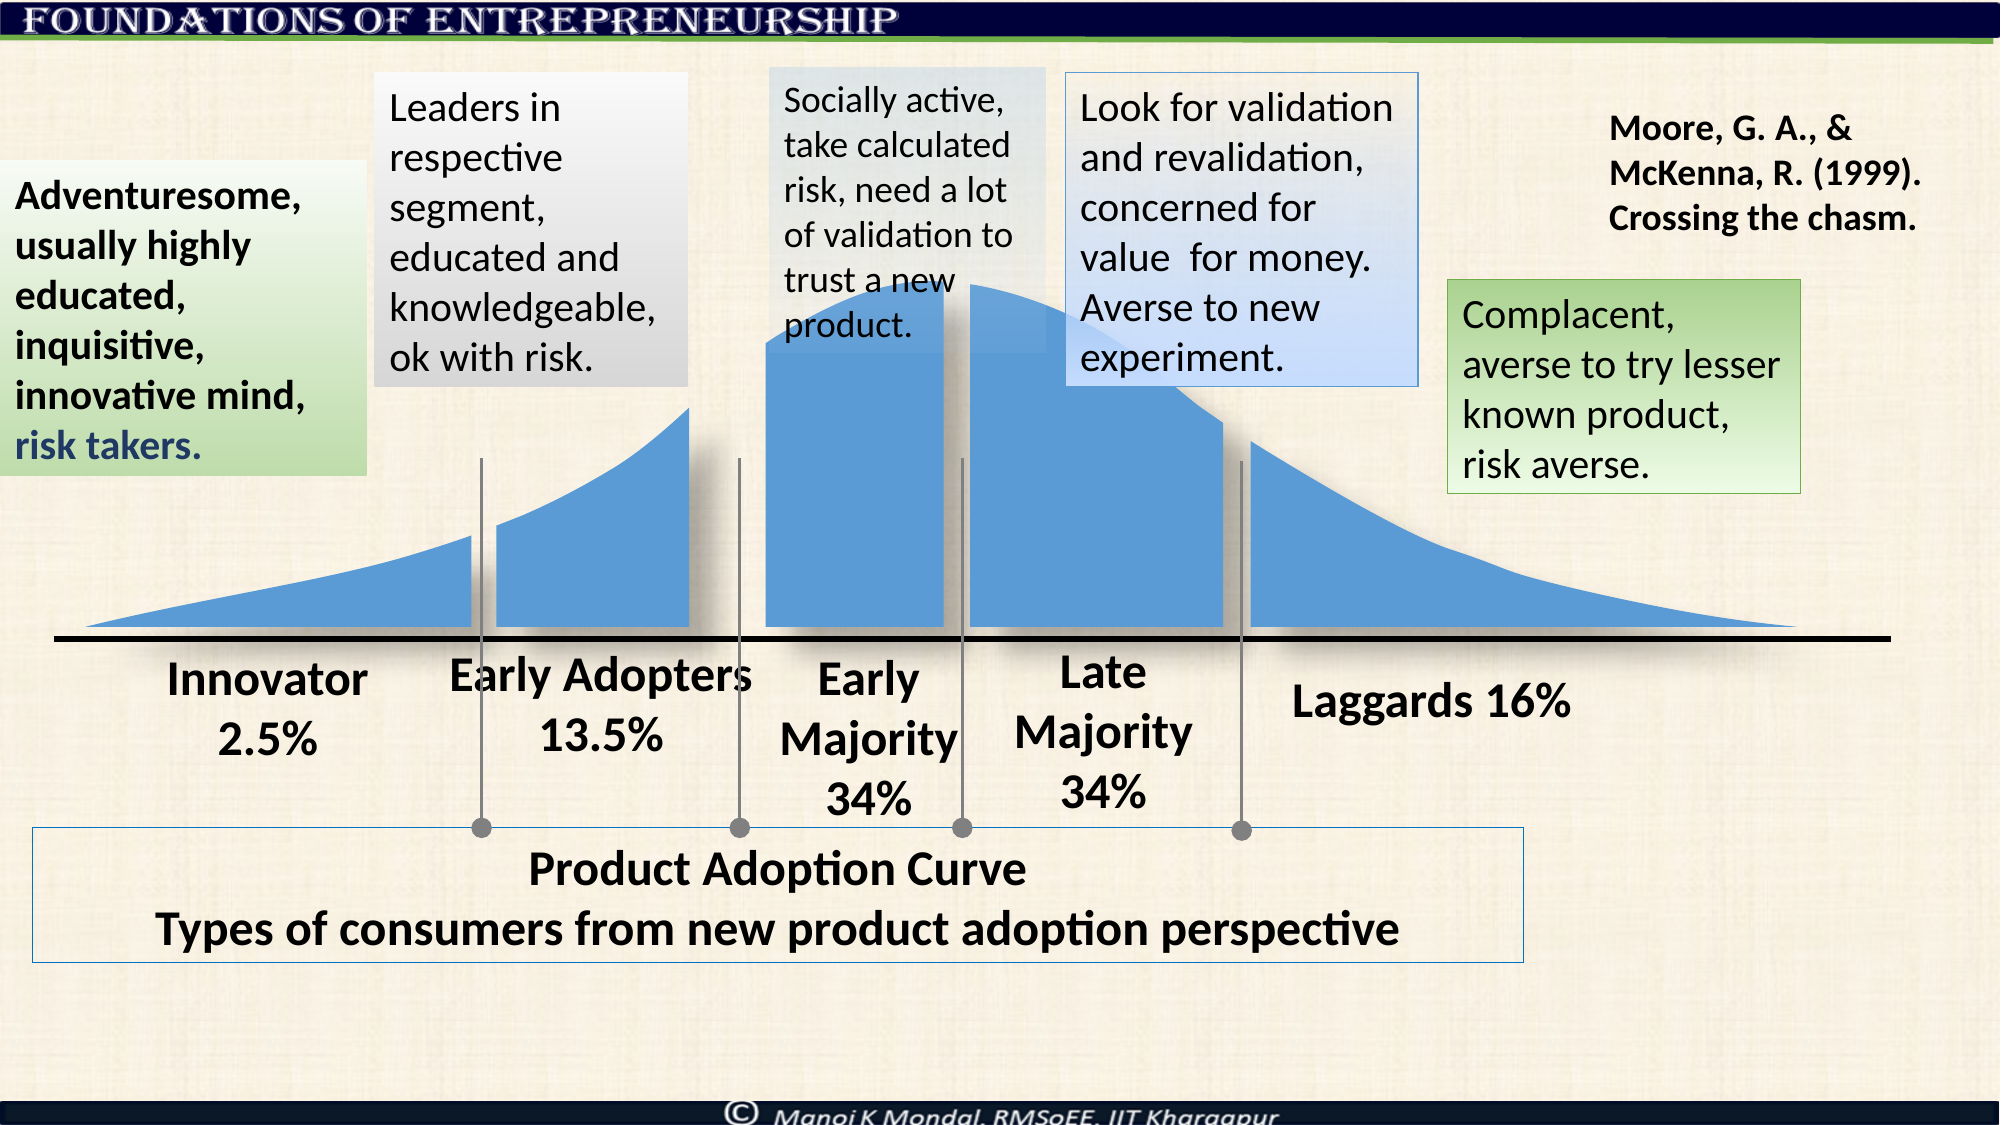

Socially active, take calculated risk, need a lot of validation to trust a new product.
Leaders in respective segment, educated and knowledgeable, ok with risk.
Look for validation and revalidation, concerned for value  for money. Averse to new experiment.
Moore, G. A., & McKenna, R. (1999). Crossing the chasm.
Adventuresome, usually highly educated, inquisitive, innovative mind, risk takers.
Complacent, averse to try lesser known product, risk averse.

Late Majority
34%
Early Adopters
13.5%
Innovator
2.5%
Early Majority
34%
Laggards 16%
Product Adoption Curve
Types of consumers from new product adoption perspective